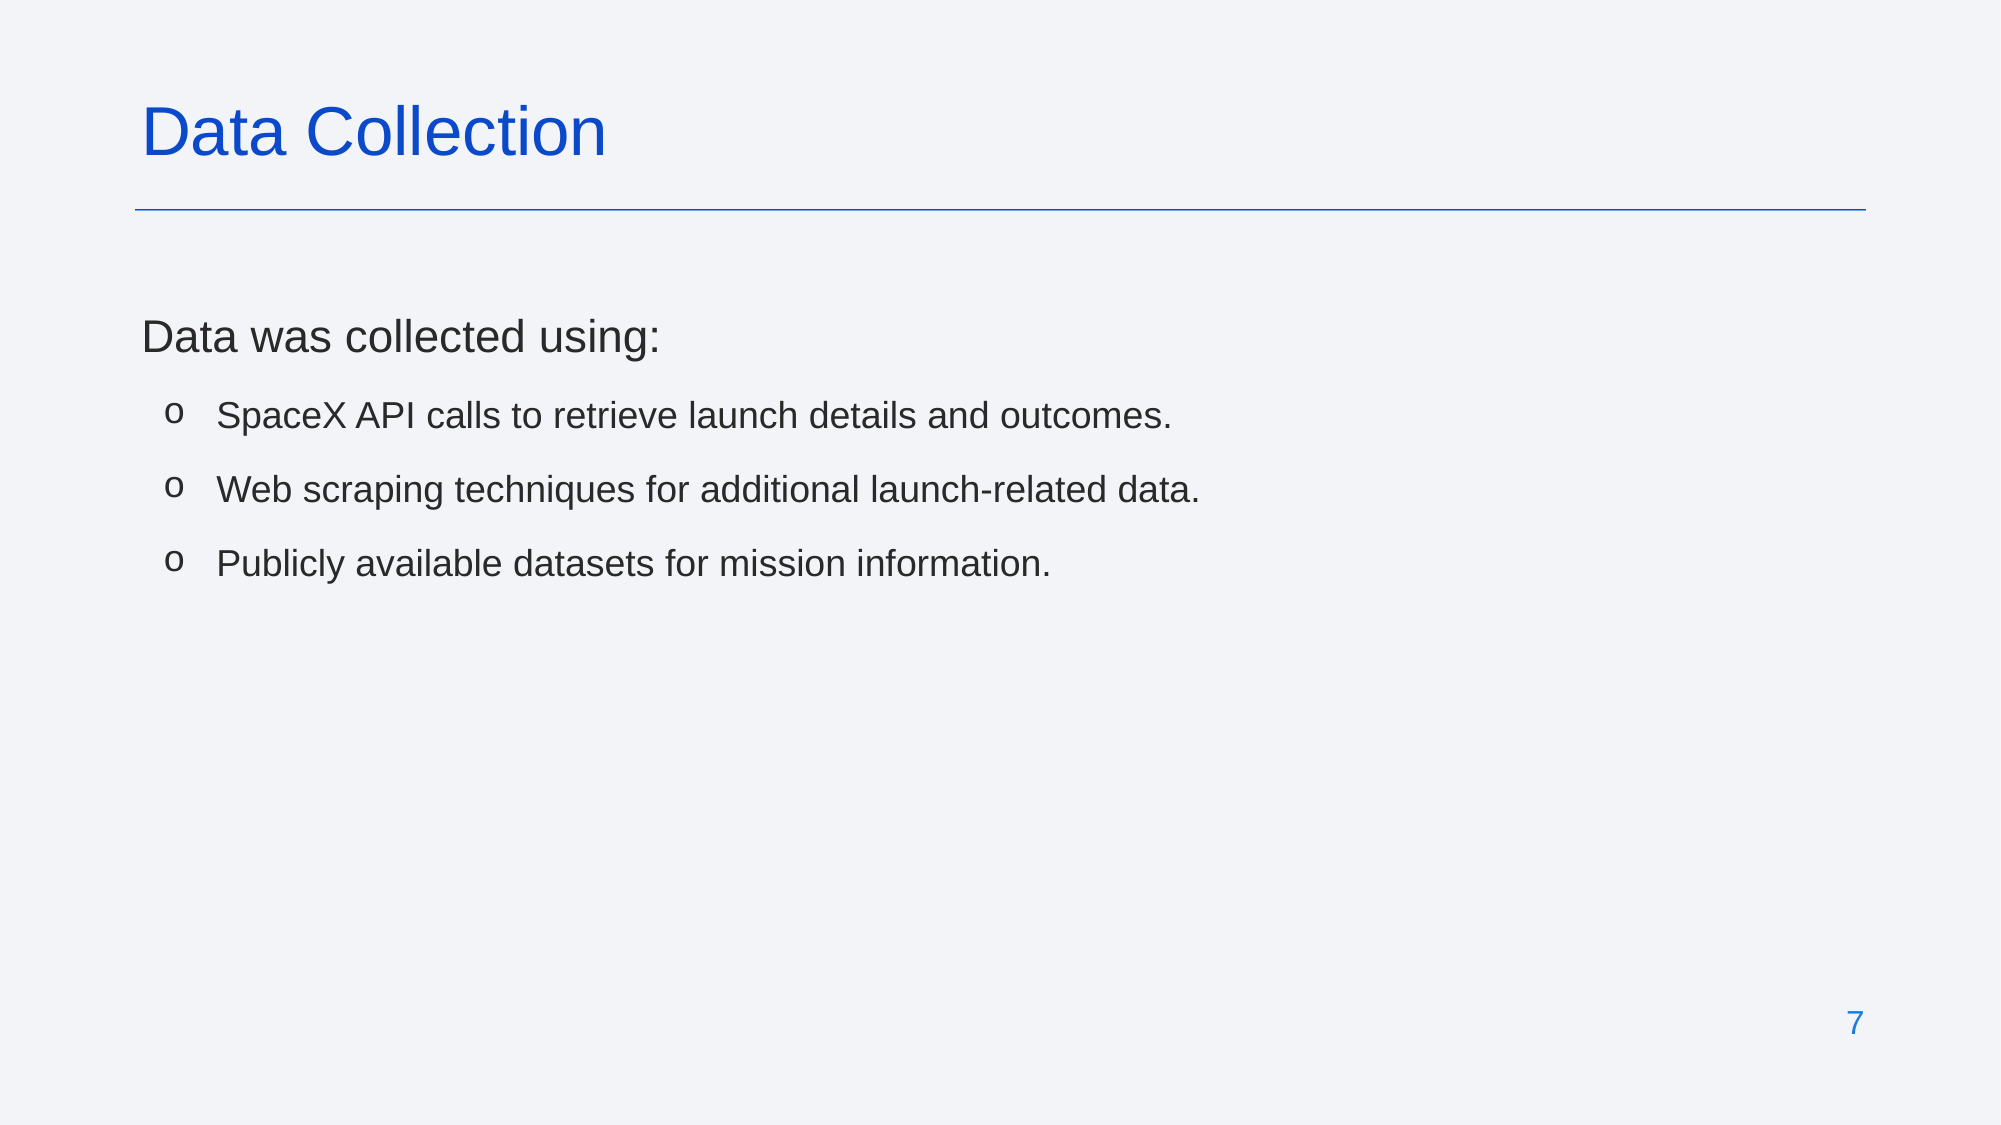

Data Collection
Data was collected using:
SpaceX API calls to retrieve launch details and outcomes.
Web scraping techniques for additional launch-related data.
Publicly available datasets for mission information.

7